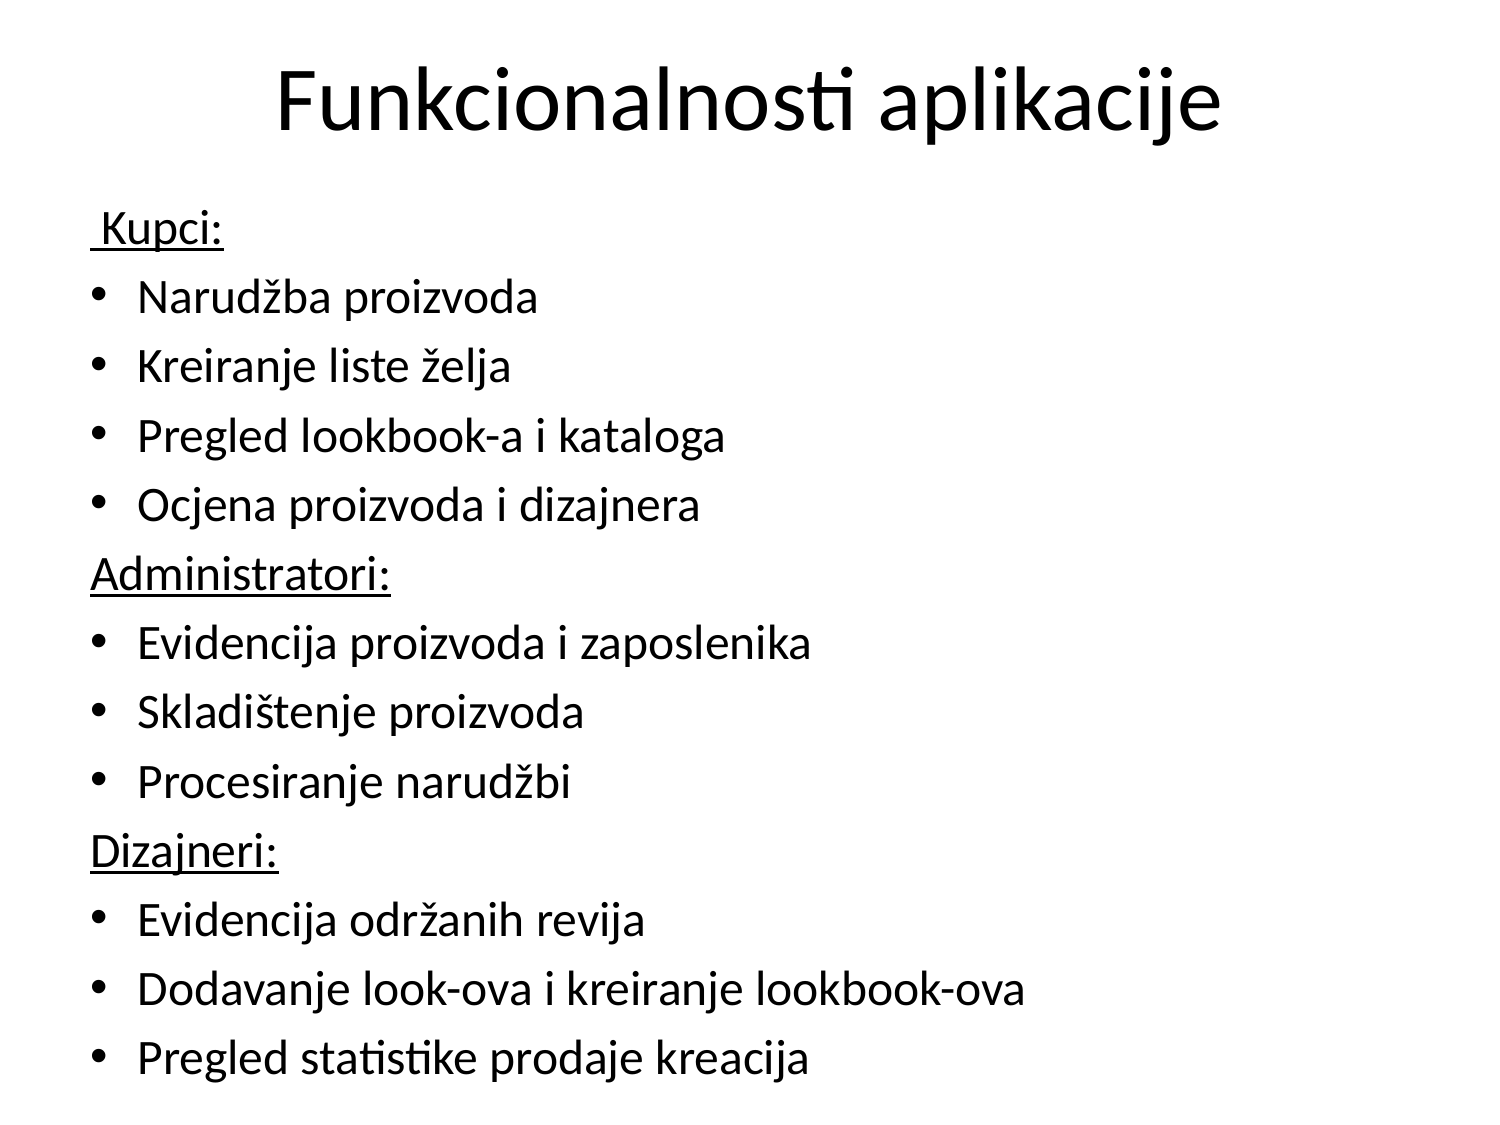

# Funkcionalnosti aplikacije
 Kupci:
Narudžba proizvoda
Kreiranje liste želja
Pregled lookbook-a i kataloga
Ocjena proizvoda i dizajnera
Administratori:
Evidencija proizvoda i zaposlenika
Skladištenje proizvoda
Procesiranje narudžbi
Dizajneri:
Evidencija održanih revija
Dodavanje look-ova i kreiranje lookbook-ova
Pregled statistike prodaje kreacija